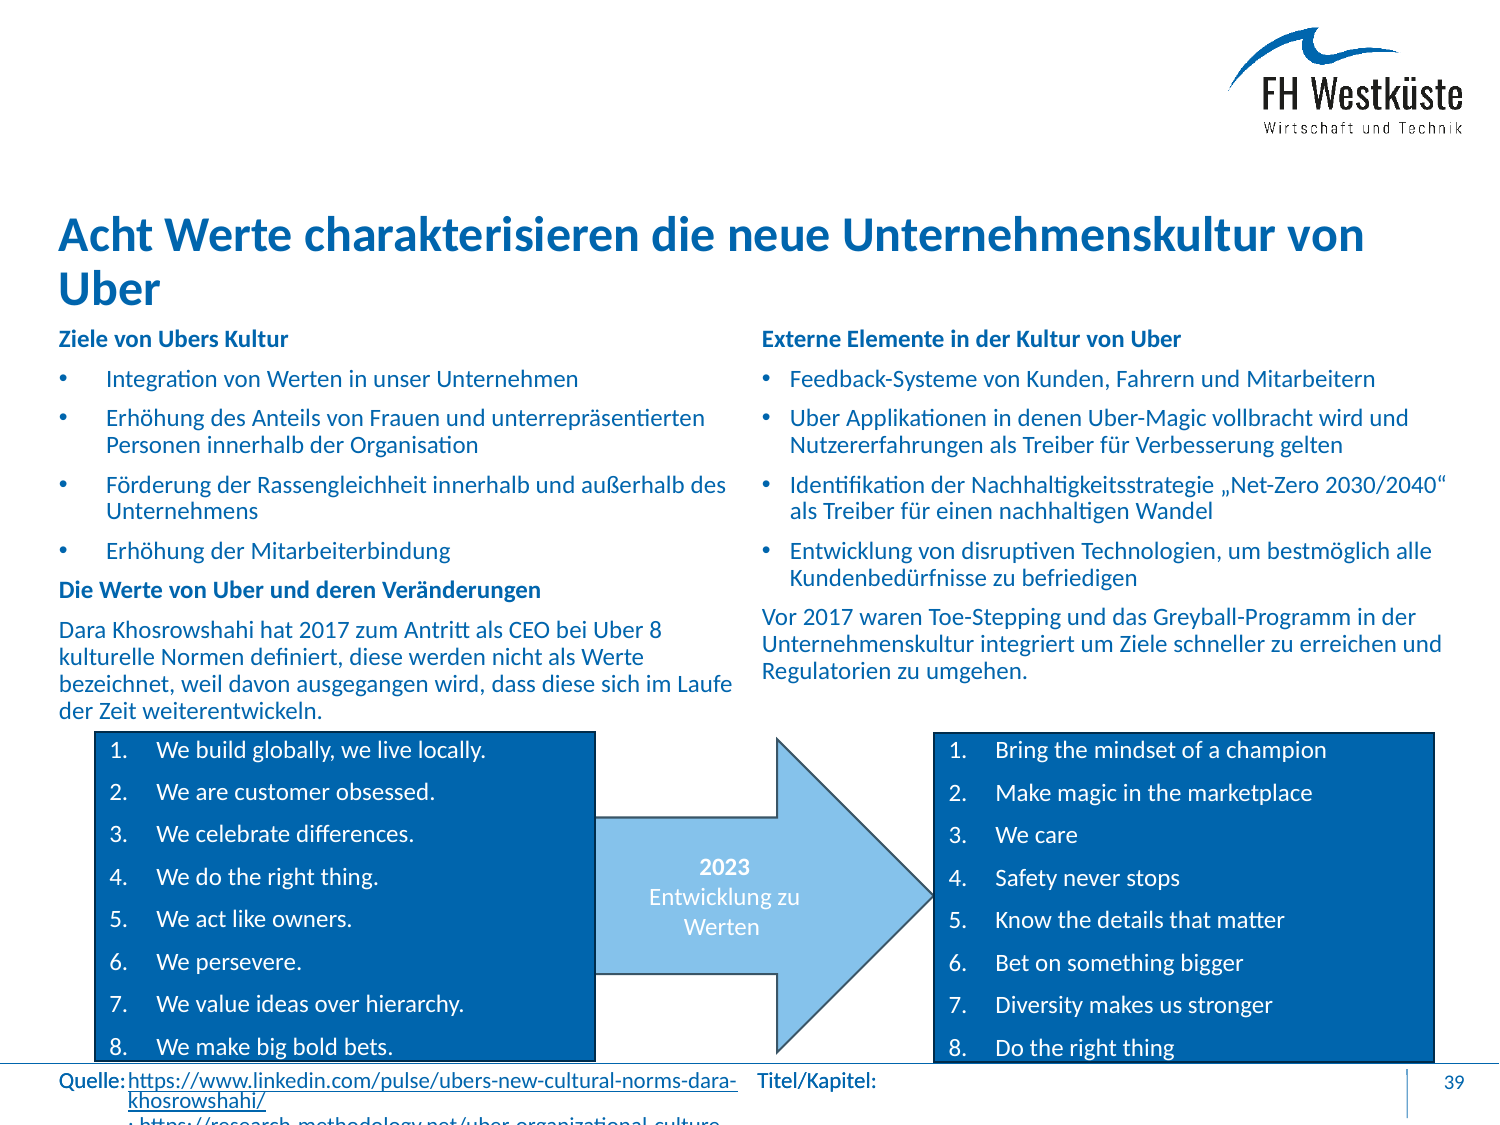

# Acht Werte charakterisieren die neue Unternehmenskultur von Uber
Ziele von Ubers Kultur
Integration von Werten in unser Unternehmen
Erhöhung des Anteils von Frauen und unterrepräsentierten Personen innerhalb der Organisation
Förderung der Rassengleichheit innerhalb und außerhalb des Unternehmens
Erhöhung der Mitarbeiterbindung
Die Werte von Uber und deren Veränderungen
Dara Khosrowshahi hat 2017 zum Antritt als CEO bei Uber 8 kulturelle Normen definiert, diese werden nicht als Werte bezeichnet, weil davon ausgegangen wird, dass diese sich im Laufe der Zeit weiterentwickeln.

Externe Elemente in der Kultur von Uber
Feedback-Systeme von Kunden, Fahrern und Mitarbeitern
Uber Applikationen in denen Uber-Magic vollbracht wird und Nutzererfahrungen als Treiber für Verbesserung gelten
Identifikation der Nachhaltigkeitsstrategie „Net-Zero 2030/2040“ als Treiber für einen nachhaltigen Wandel
Entwicklung von disruptiven Technologien, um bestmöglich alle Kundenbedürfnisse zu befriedigen
Vor 2017 waren Toe-Stepping und das Greyball-Programm in der Unternehmenskultur integriert um Ziele schneller zu erreichen und Regulatorien zu umgehen.

We build globally, we live locally.
We are customer obsessed.
We celebrate differences.
We do the right thing.
We act like owners.
We persevere.
We value ideas over hierarchy.
We make big bold bets.
Bring the mindset of a champion
Make magic in the marketplace
We care
Safety never stops
Know the details that matter
Bet on something bigger
Diversity makes us stronger
Do the right thing
2023
Entwicklung zu Werten
https://www.linkedin.com/pulse/ubers-new-cultural-norms-dara-khosrowshahi/; https://research-methodology.net/uber-organizational-culture-starting-new-page/

39